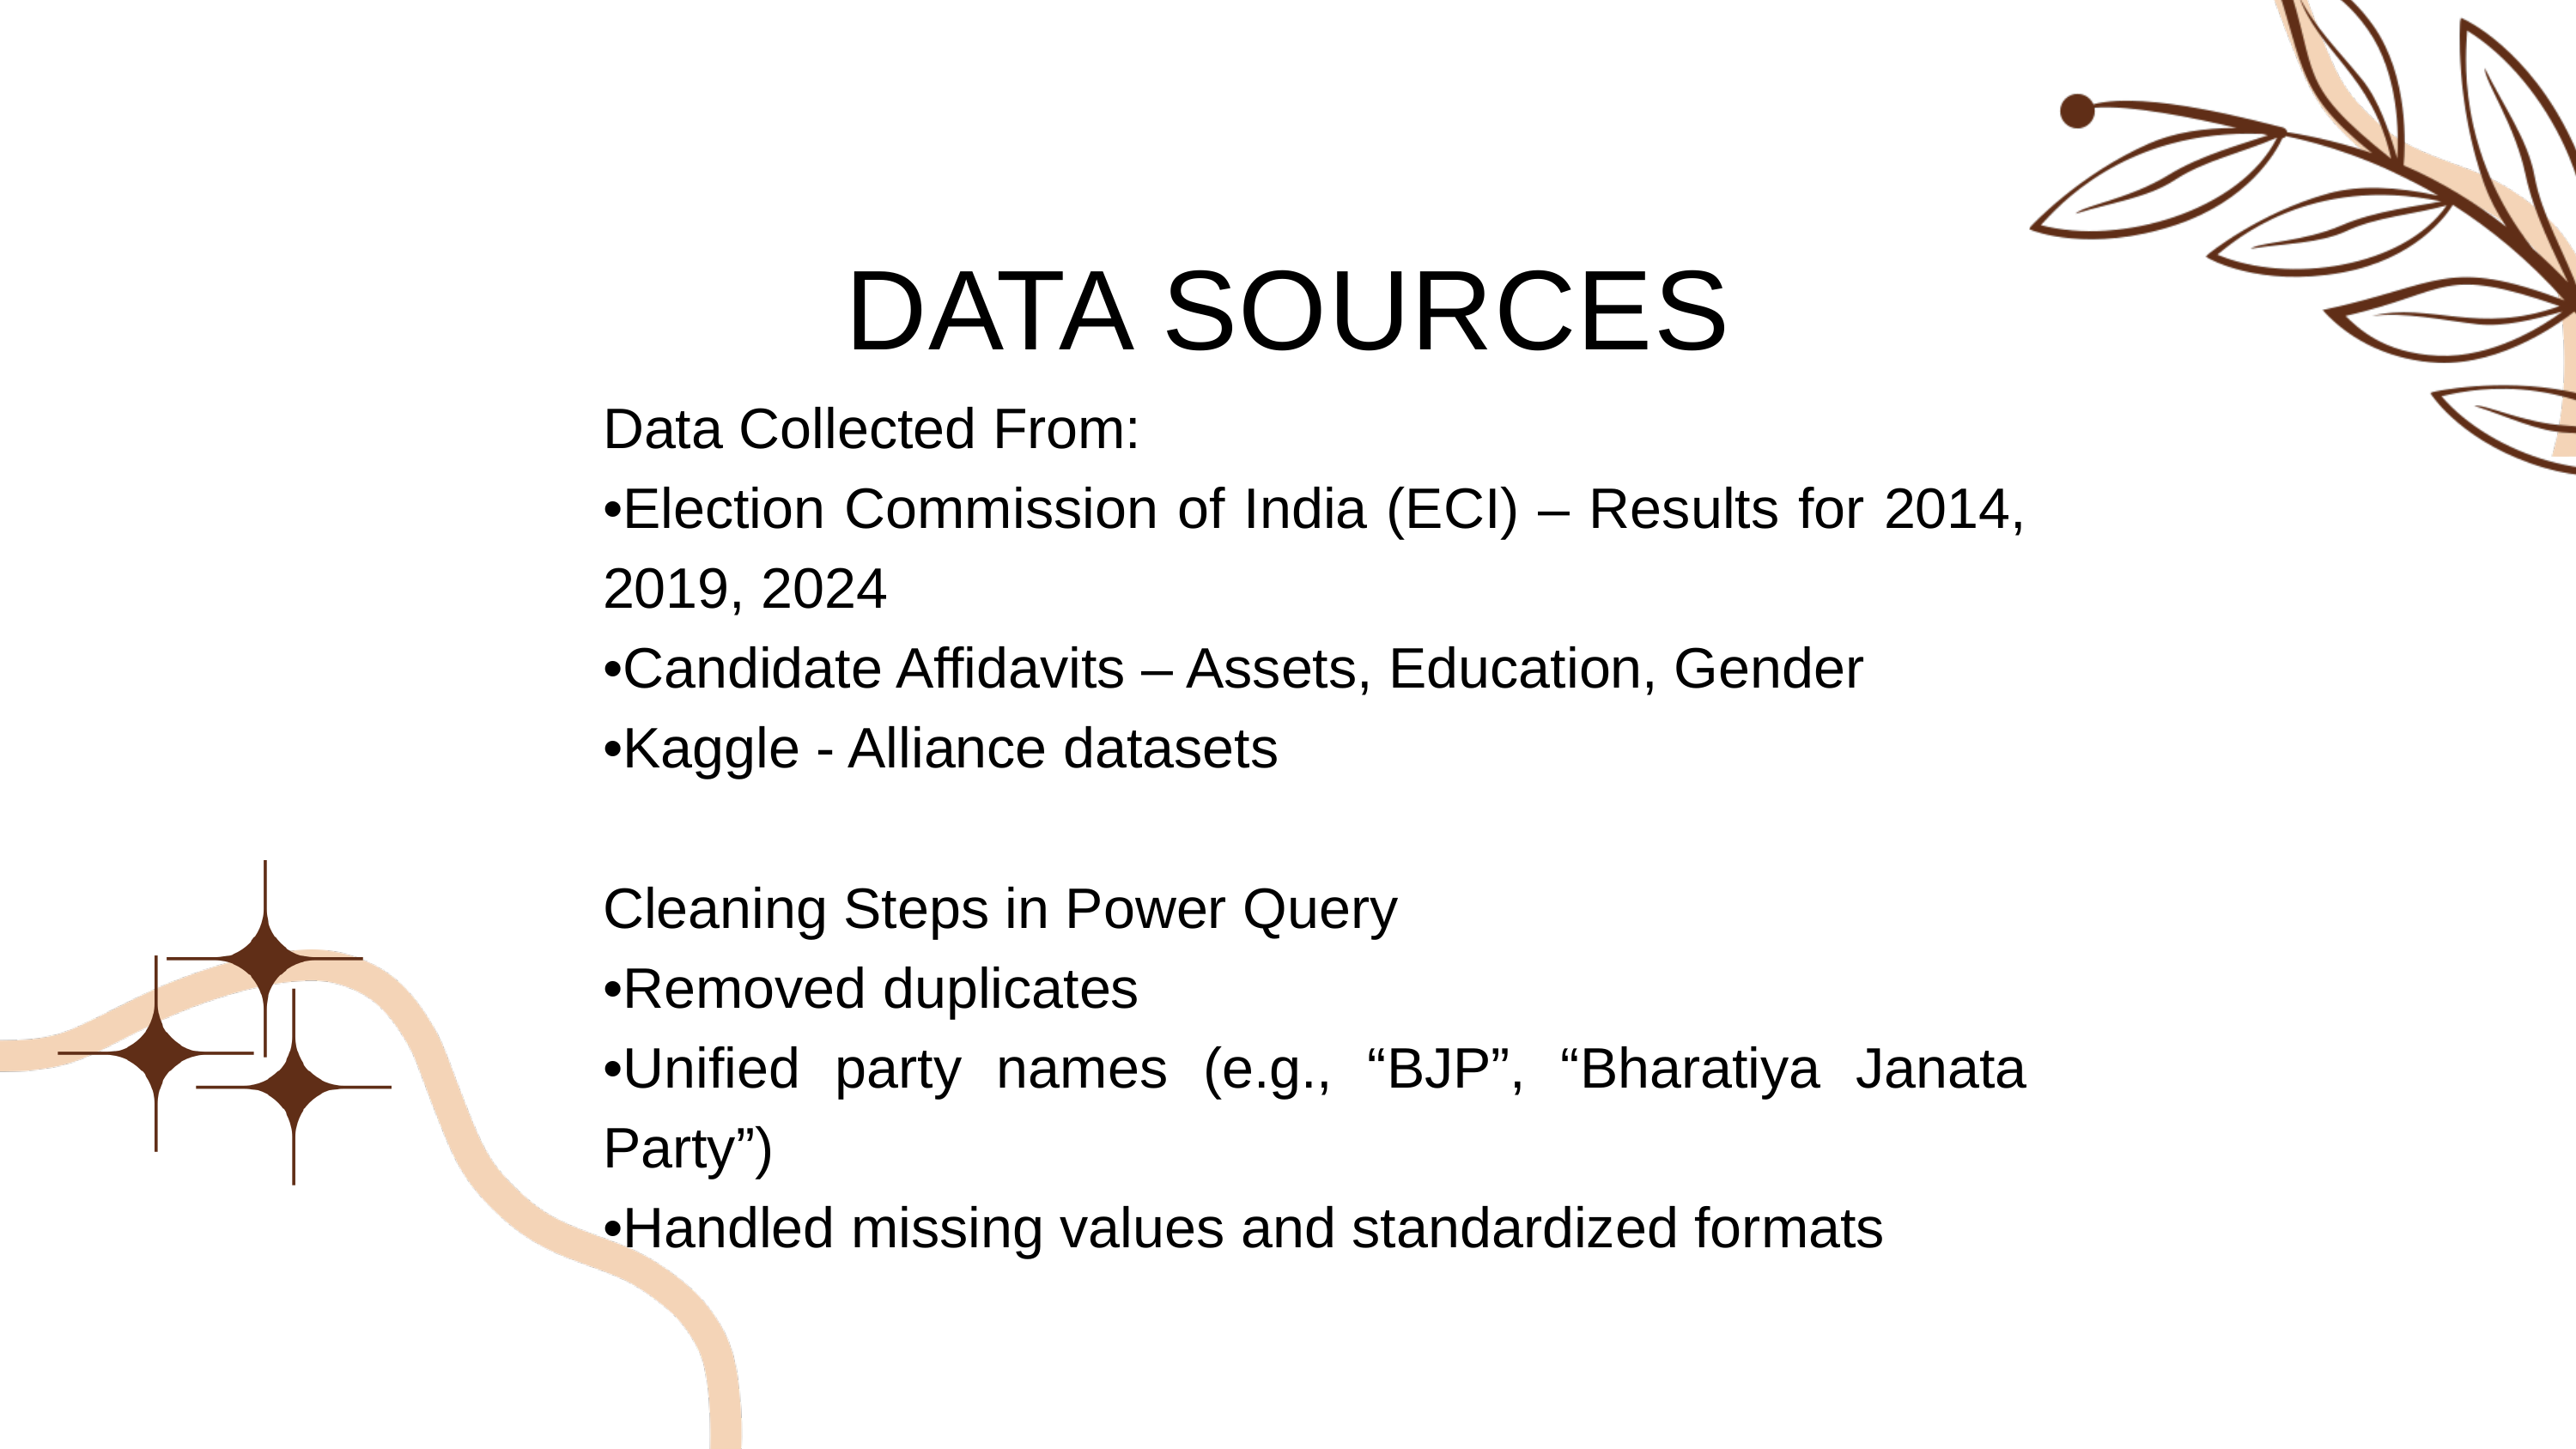

DATA SOURCES

Data Collected From:
•Election Commission of India (ECI) – Results for 2014, 2019, 2024
•Candidate Affidavits – Assets, Education, Gender
•Kaggle - Alliance datasets

Cleaning Steps in Power Query
•Removed duplicates
•Unified party names (e.g., “BJP”, “Bharatiya Janata Party”)
•Handled missing values and standardized formats